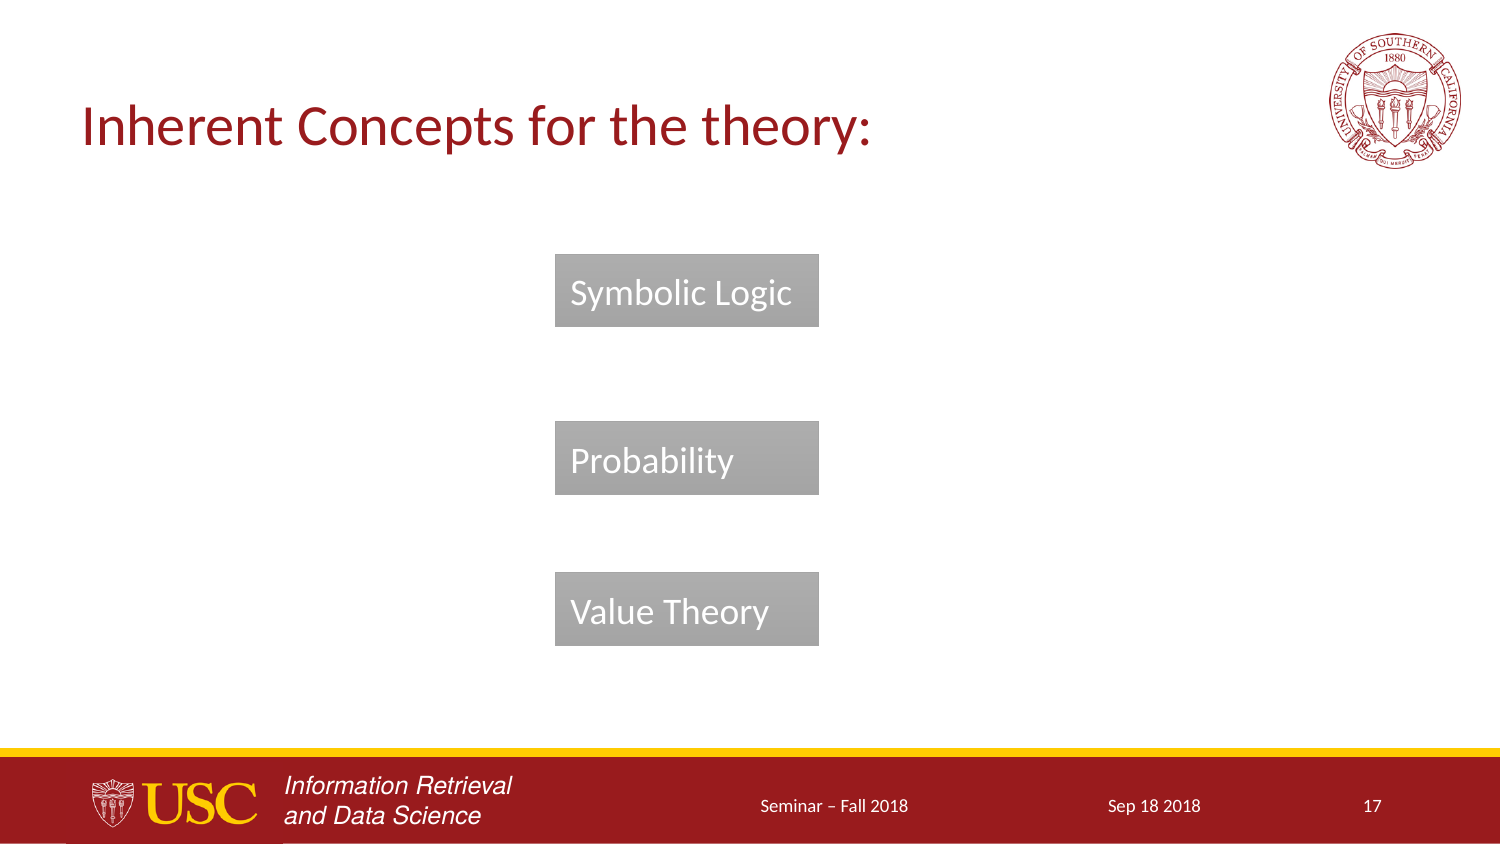

# Inherent Concepts for the theory:
Symbolic Logic
Probability
Value Theory
Seminar – Fall 2018
Sep 18 2018
17